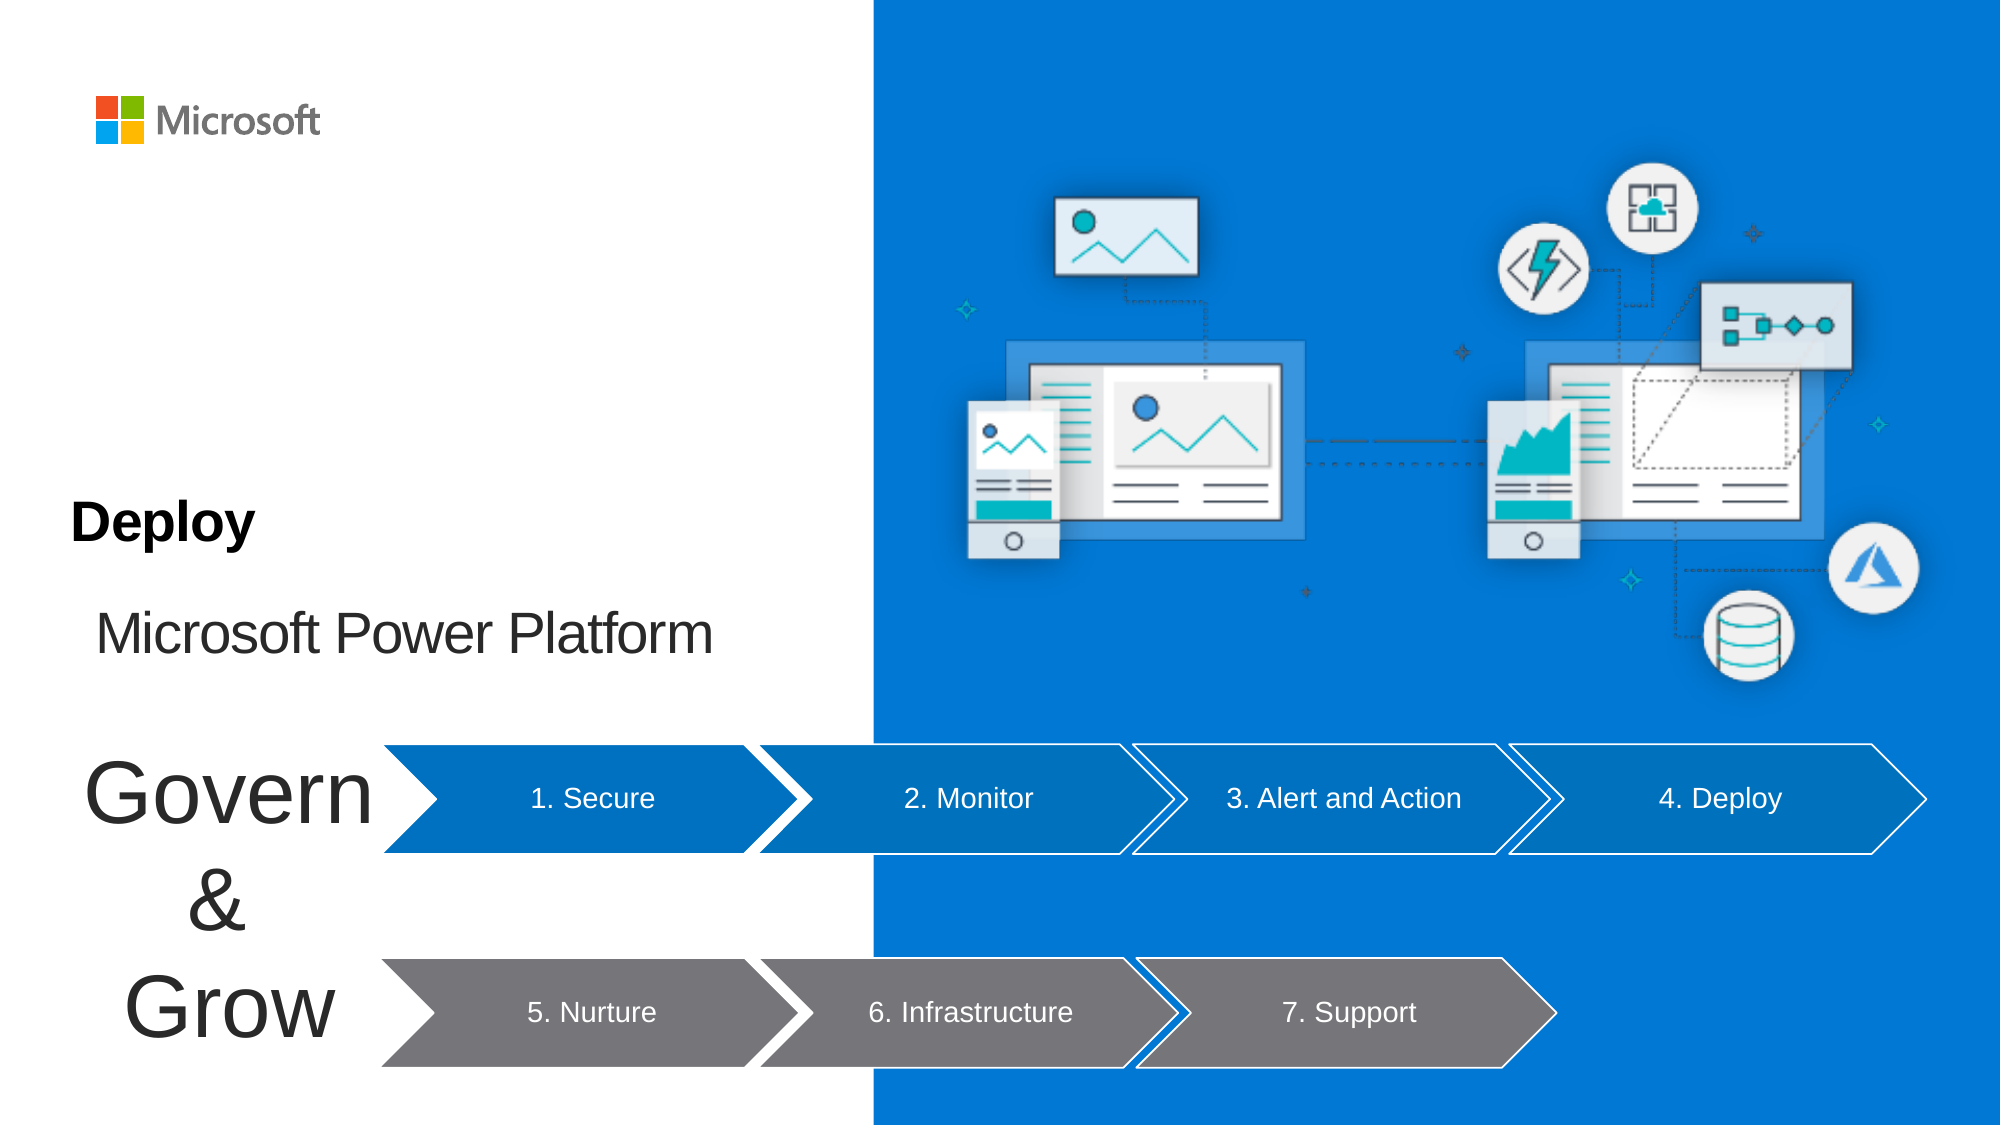

# Deploy
Microsoft Power Platform
Govern
&
Grow
1. Secure
2. Monitor
3. Alert and Action
4. Deploy
5. Nurture
6. Infrastructure
7. Support